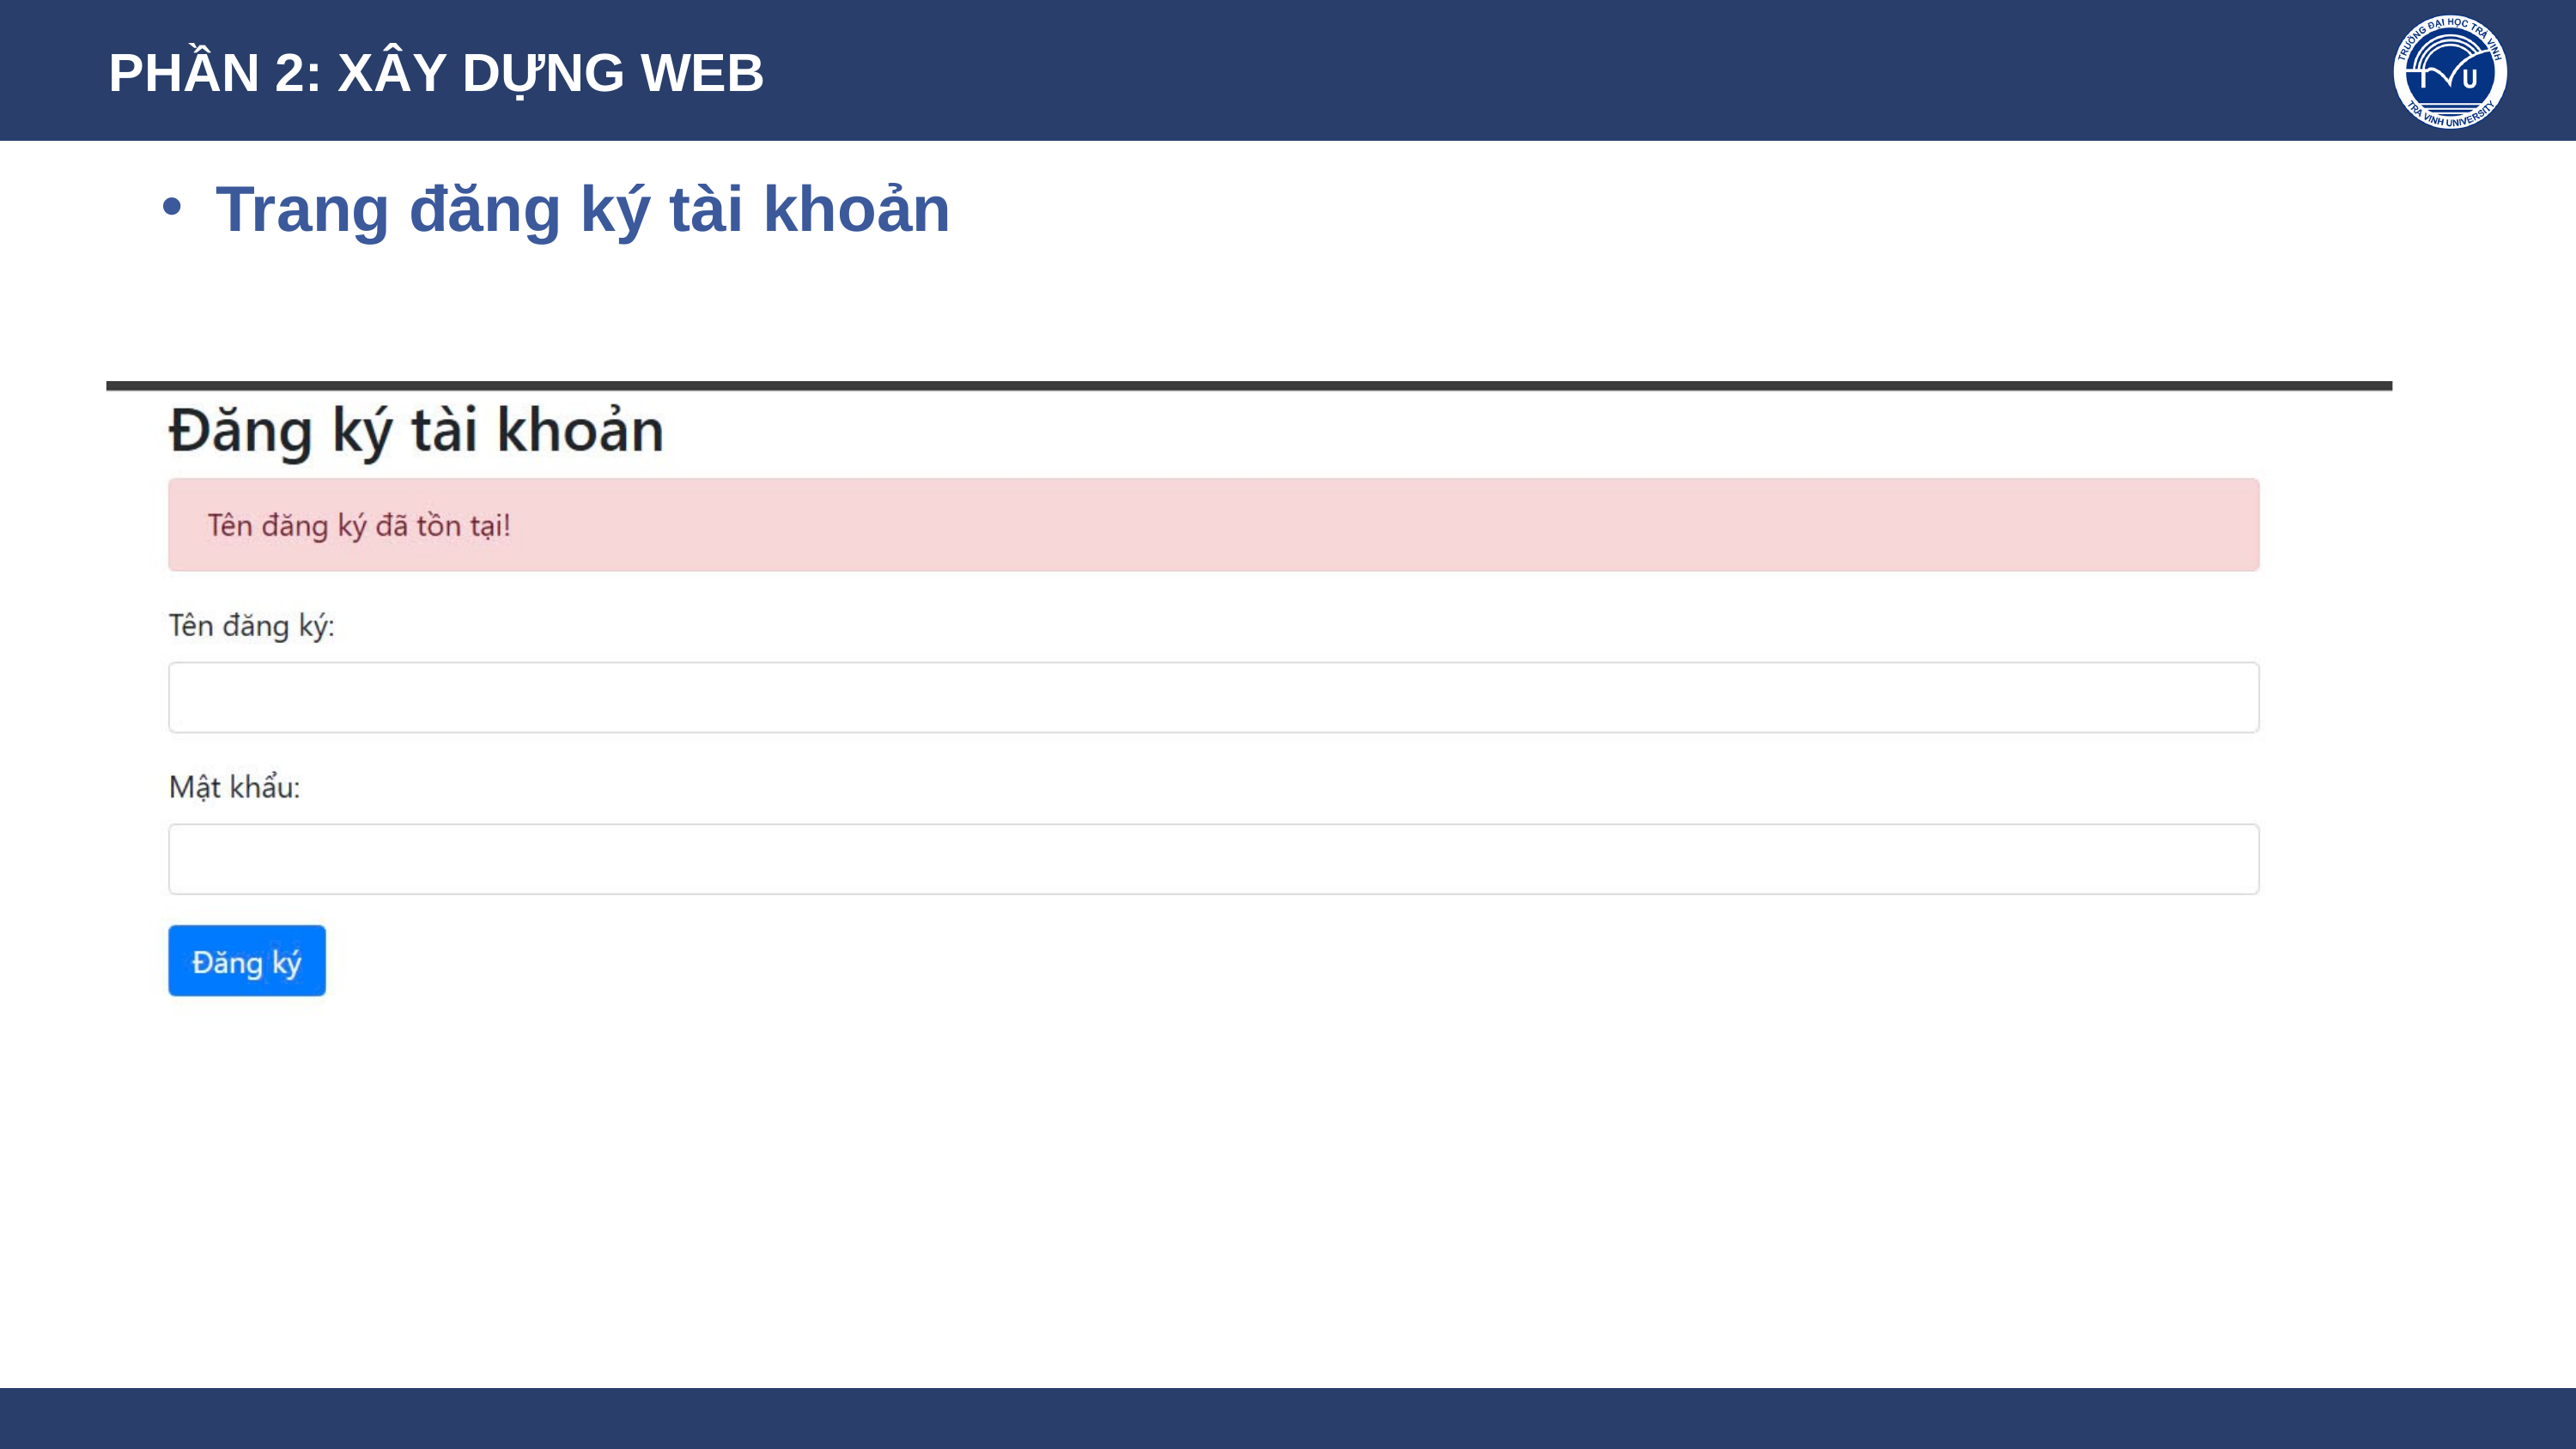

PHẦN 2: XÂY DỰNG WEB

Trang đăng ký tài khoản